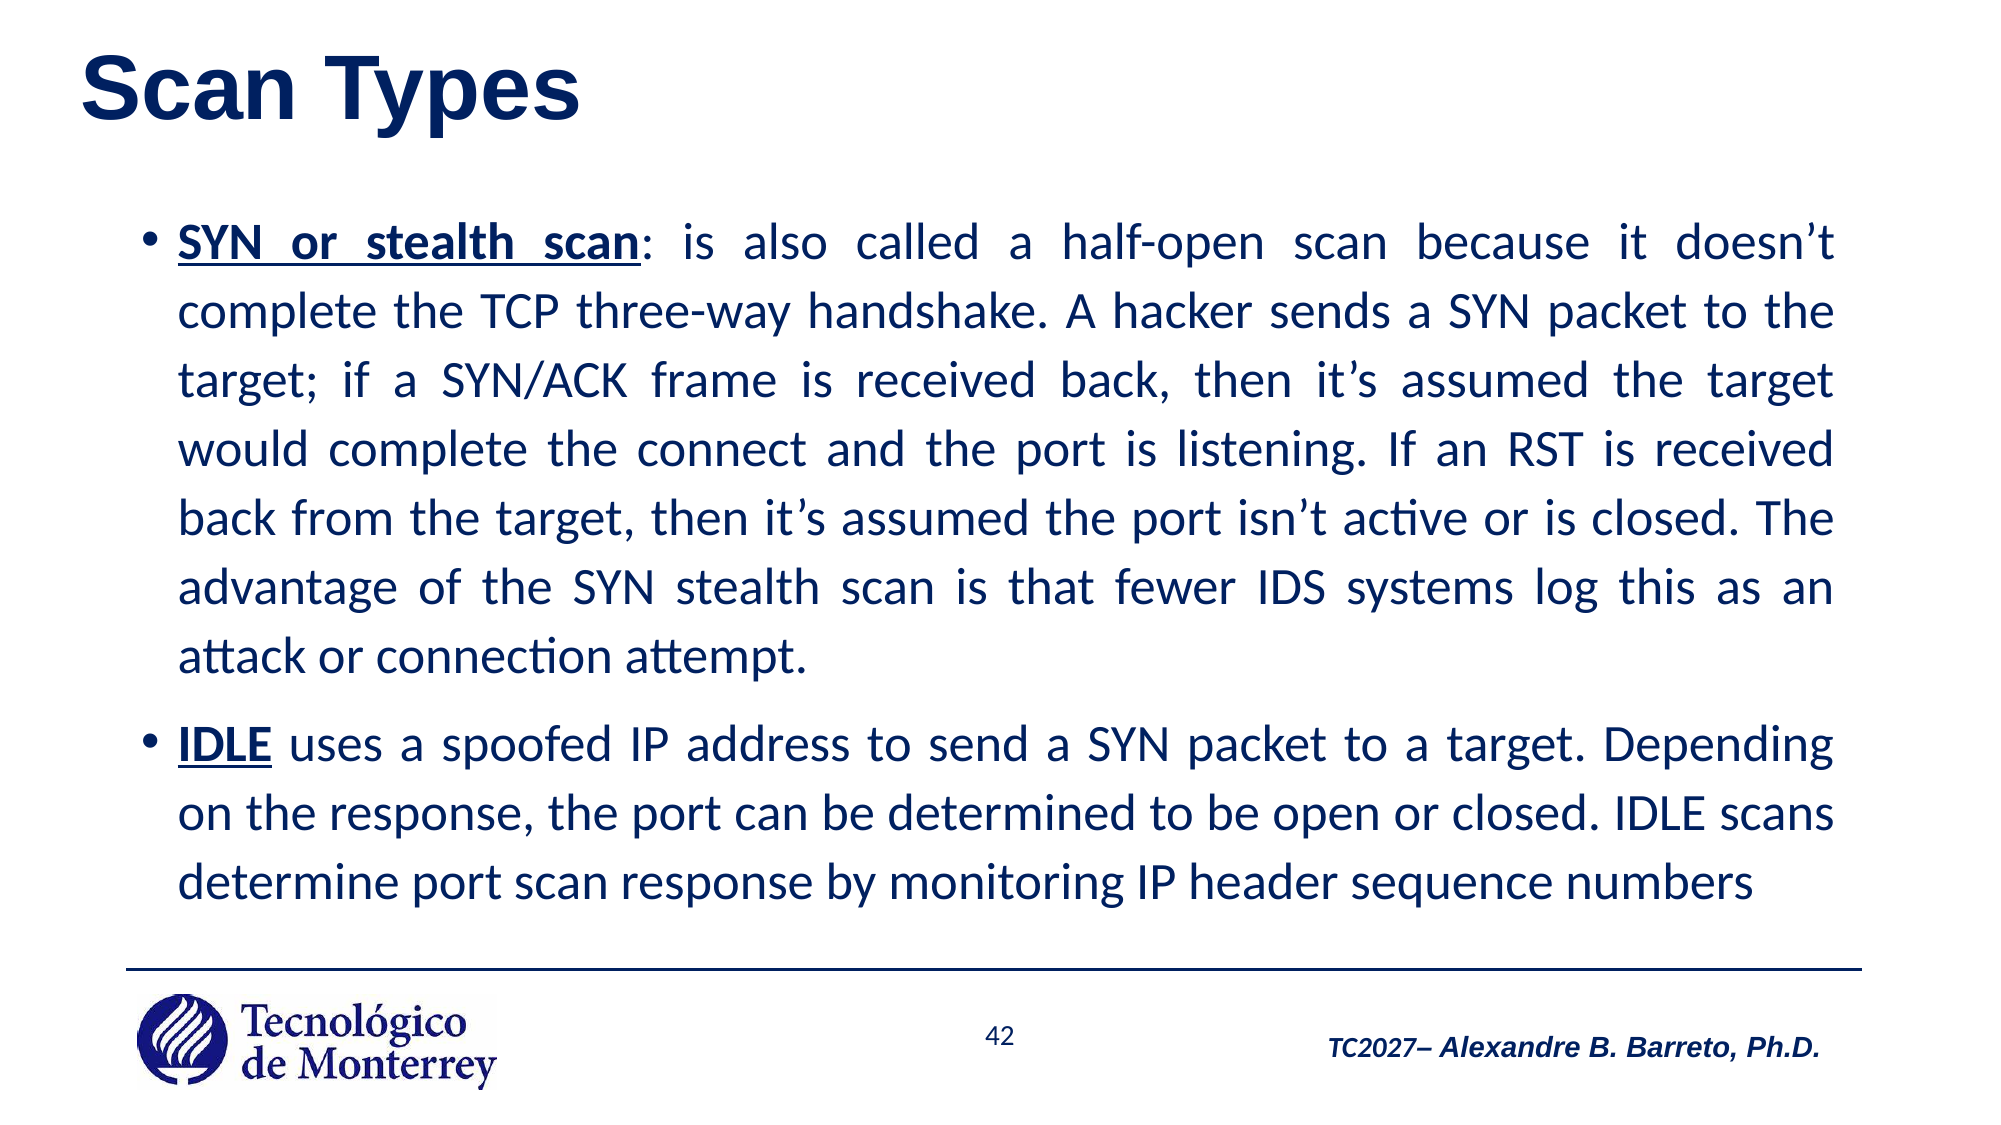

# Scan Types
SYN or stealth scan: is also called a half-open scan because it doesn’t complete the TCP three-way handshake. A hacker sends a SYN packet to the target; if a SYN/ACK frame is received back, then it’s assumed the target would complete the connect and the port is listening. If an RST is received back from the target, then it’s assumed the port isn’t active or is closed. The advantage of the SYN stealth scan is that fewer IDS systems log this as an attack or connection attempt.
IDLE uses a spoofed IP address to send a SYN packet to a target. Depending on the response, the port can be determined to be open or closed. IDLE scans determine port scan response by monitoring IP header sequence numbers